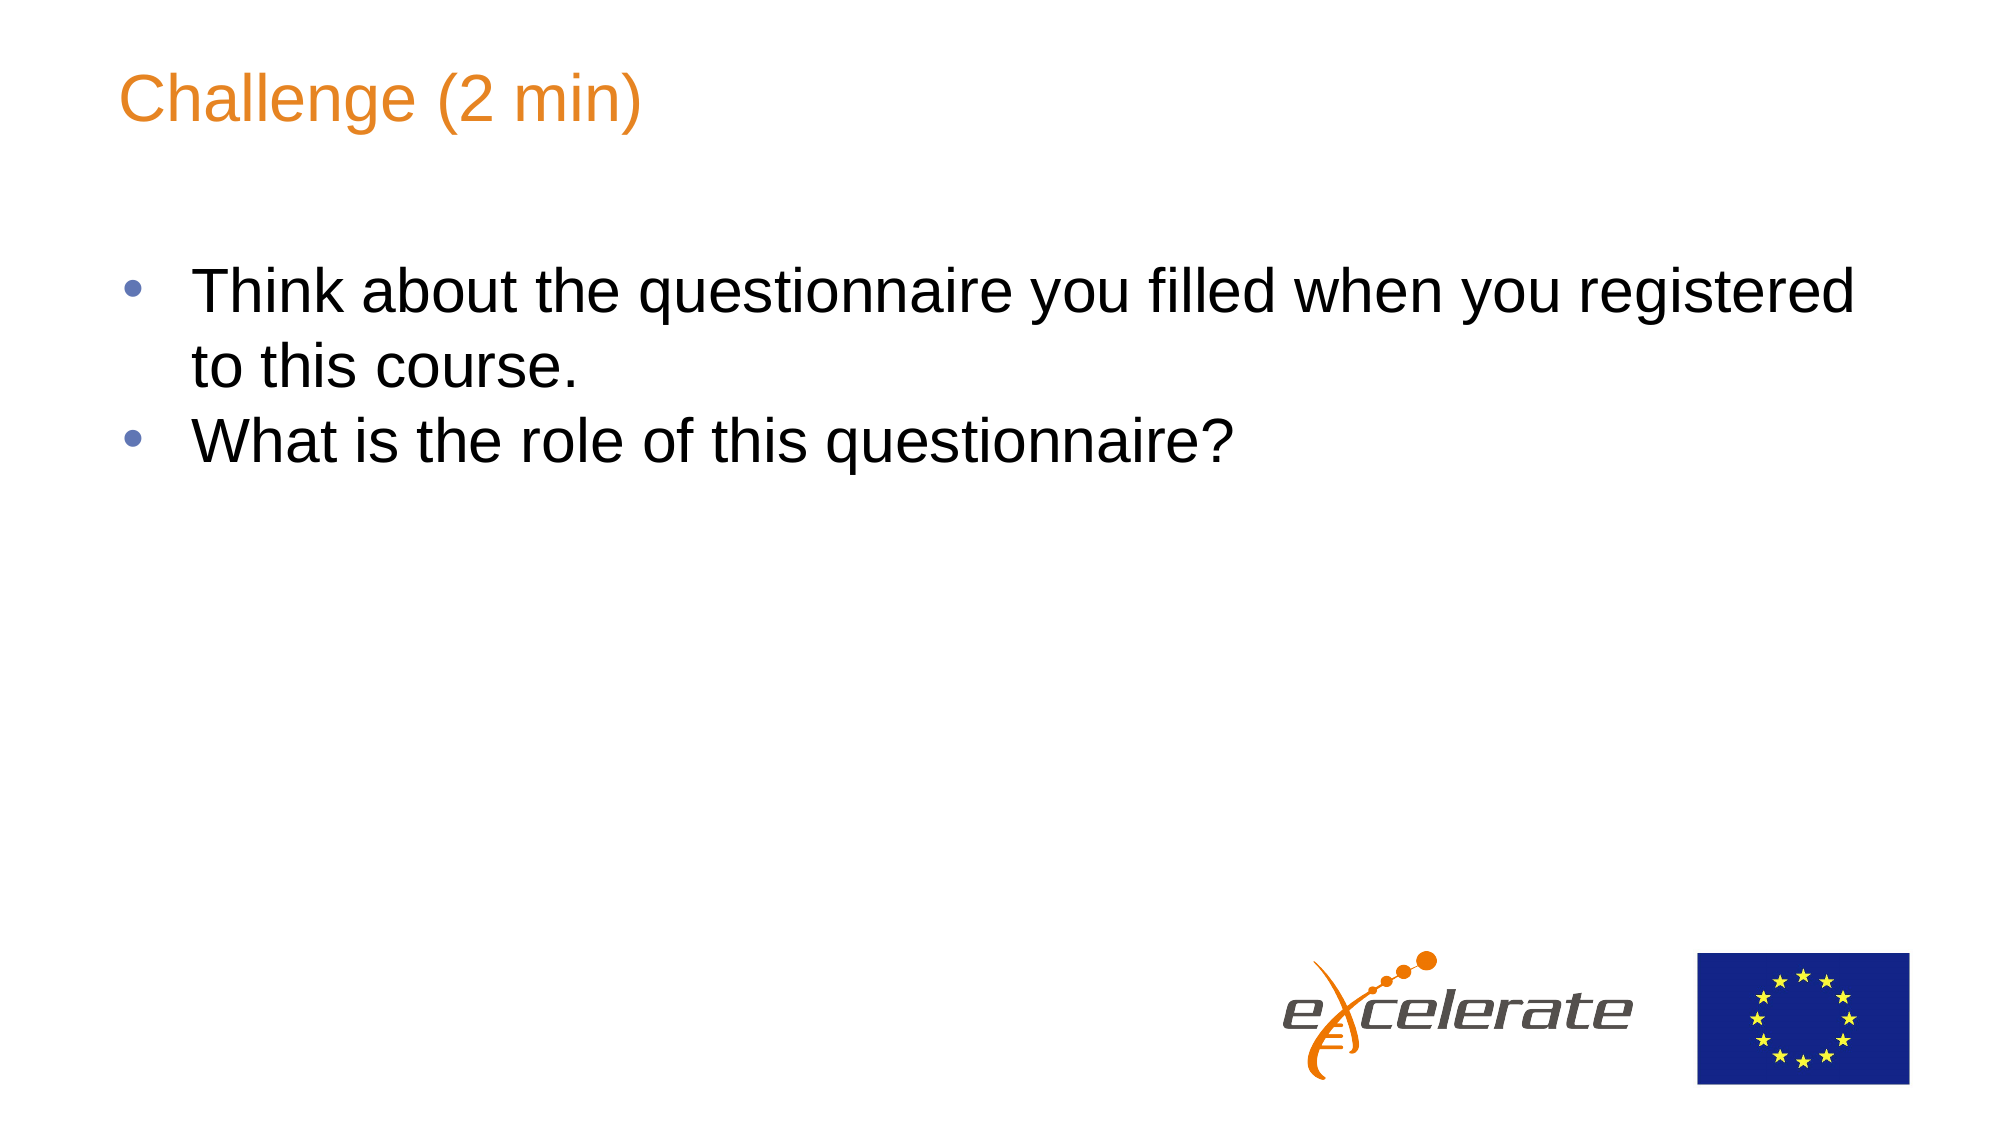

# Challenge (2 min)
Think about the questionnaire you filled when you registered to this course.
What is the role of this questionnaire?